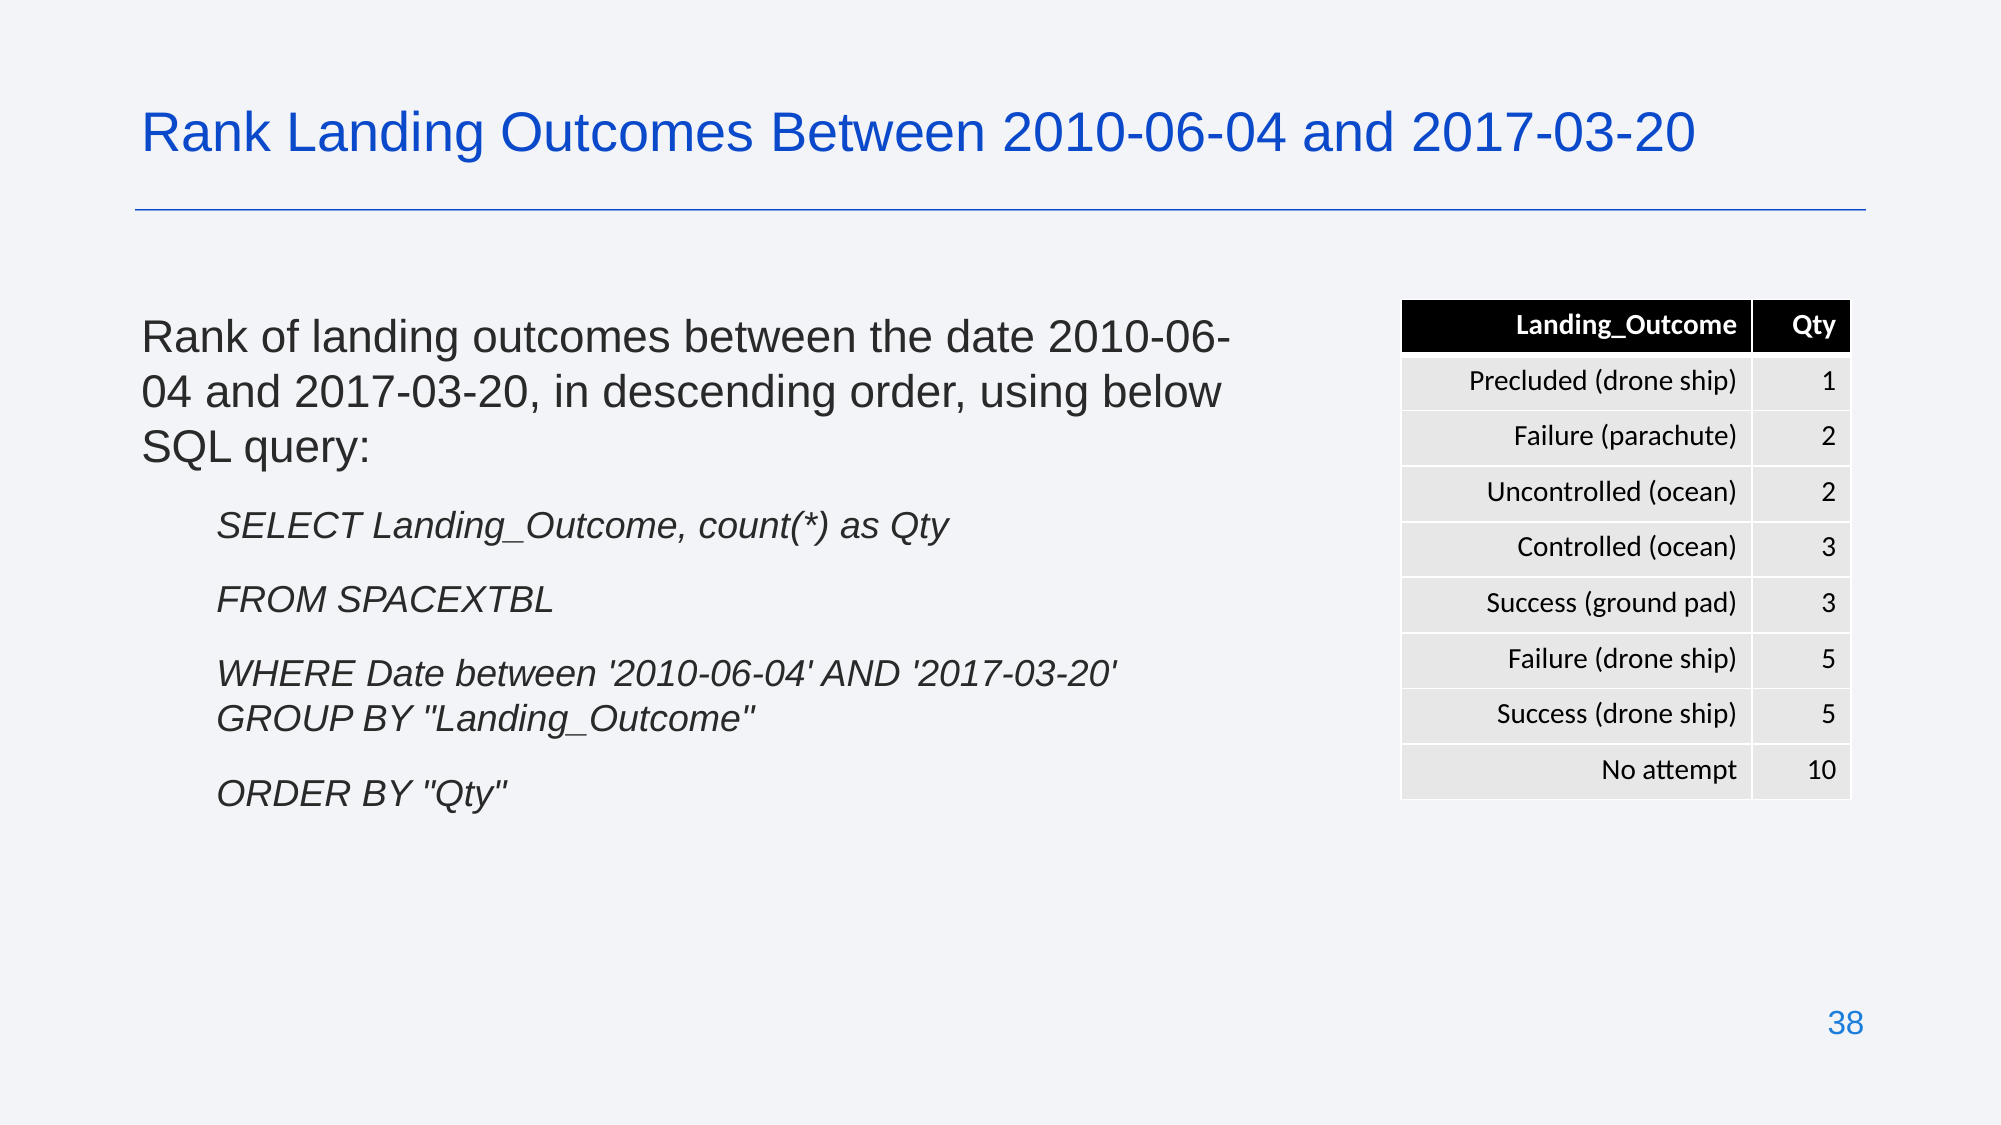

Rank Landing Outcomes Between 2010-06-04 and 2017-03-20
Rank of landing outcomes between the date 2010-06-04 and 2017-03-20, in descending order, using below SQL query:
SELECT Landing_Outcome, count(*) as Qty
FROM SPACEXTBL
WHERE Date between '2010-06-04' AND '2017-03-20' GROUP BY "Landing_Outcome"
ORDER BY "Qty"
| Landing\_Outcome | Qty |
| --- | --- |
| Precluded (drone ship) | 1 |
| Failure (parachute) | 2 |
| Uncontrolled (ocean) | 2 |
| Controlled (ocean) | 3 |
| Success (ground pad) | 3 |
| Failure (drone ship) | 5 |
| Success (drone ship) | 5 |
| No attempt | 10 |
38